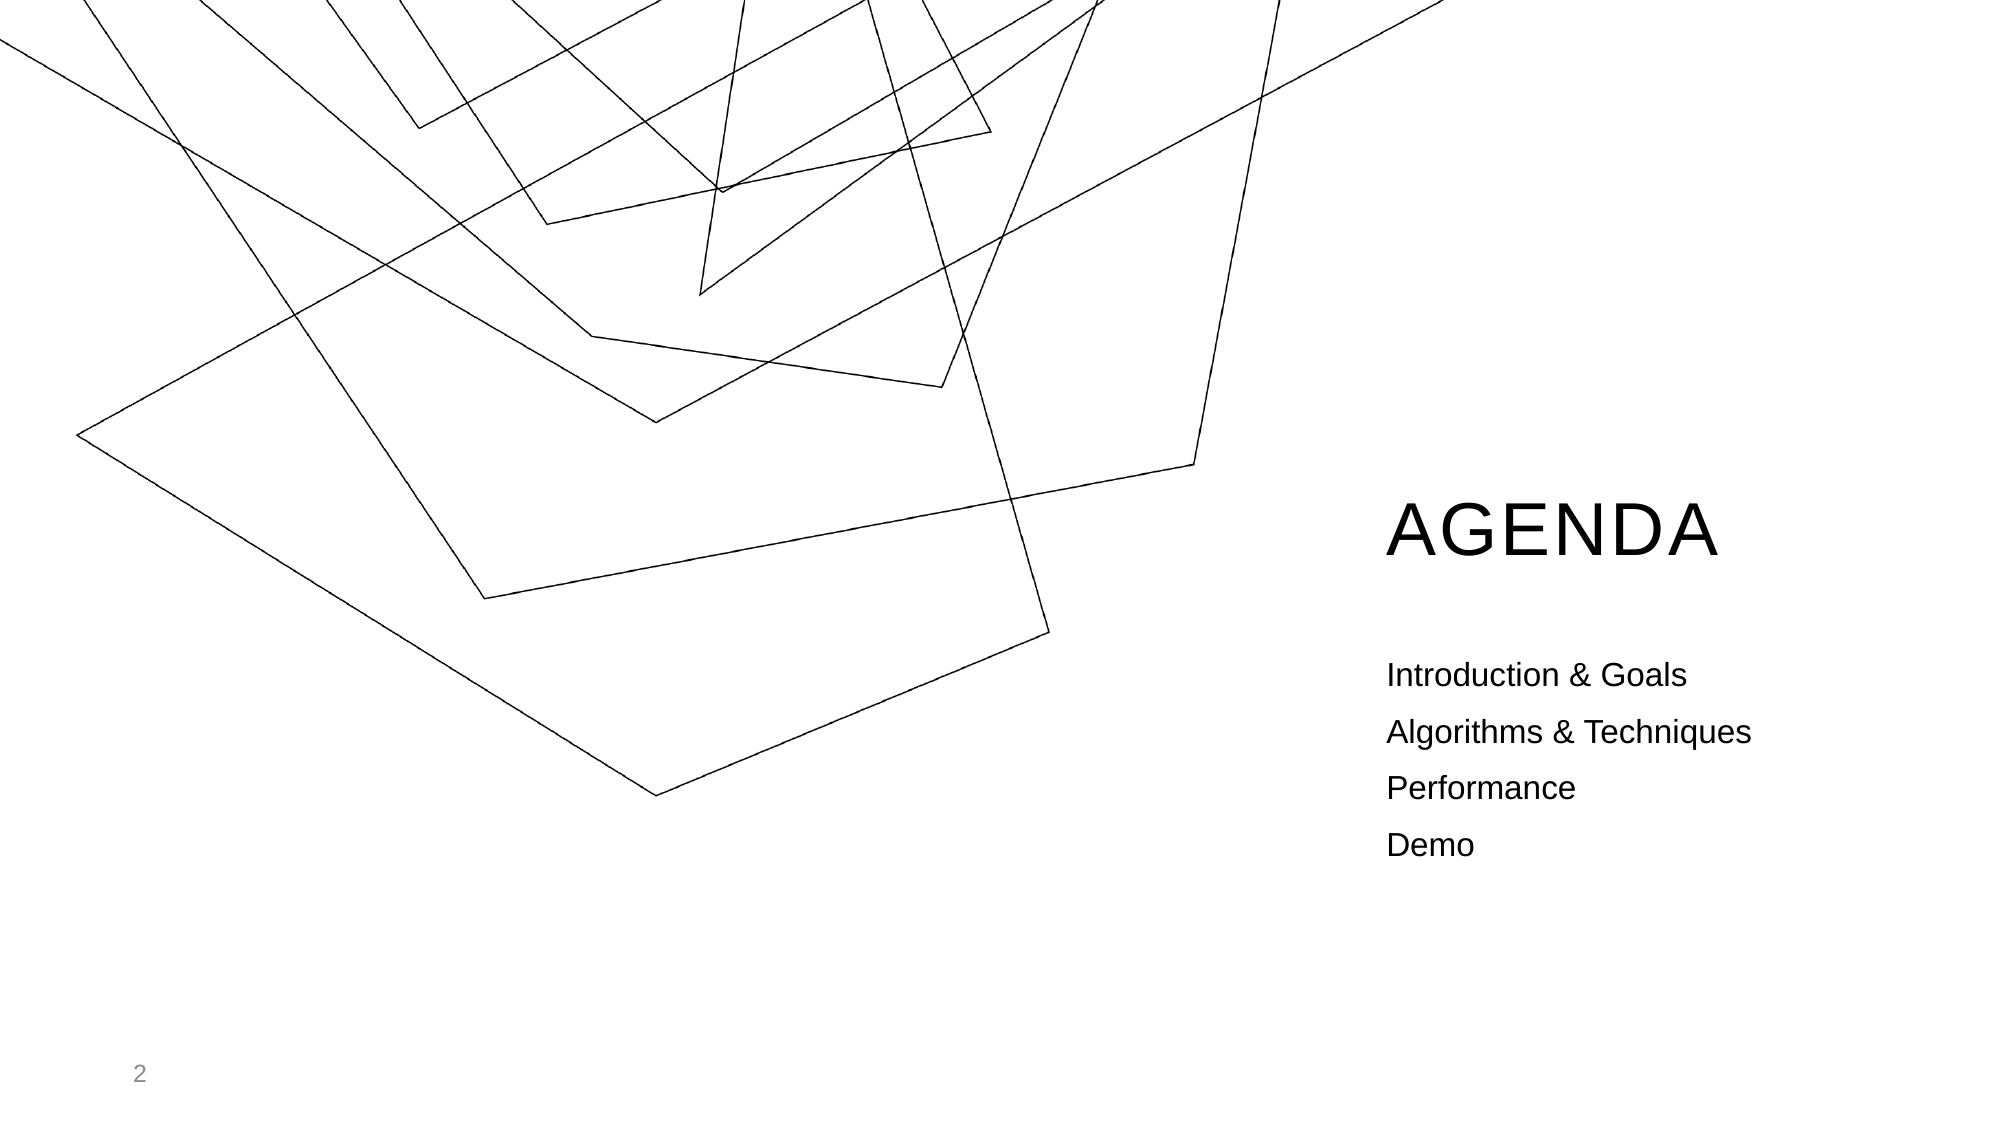

# AGENDA
Introduction & Goals
Algorithms & Techniques
Performance
Demo
2